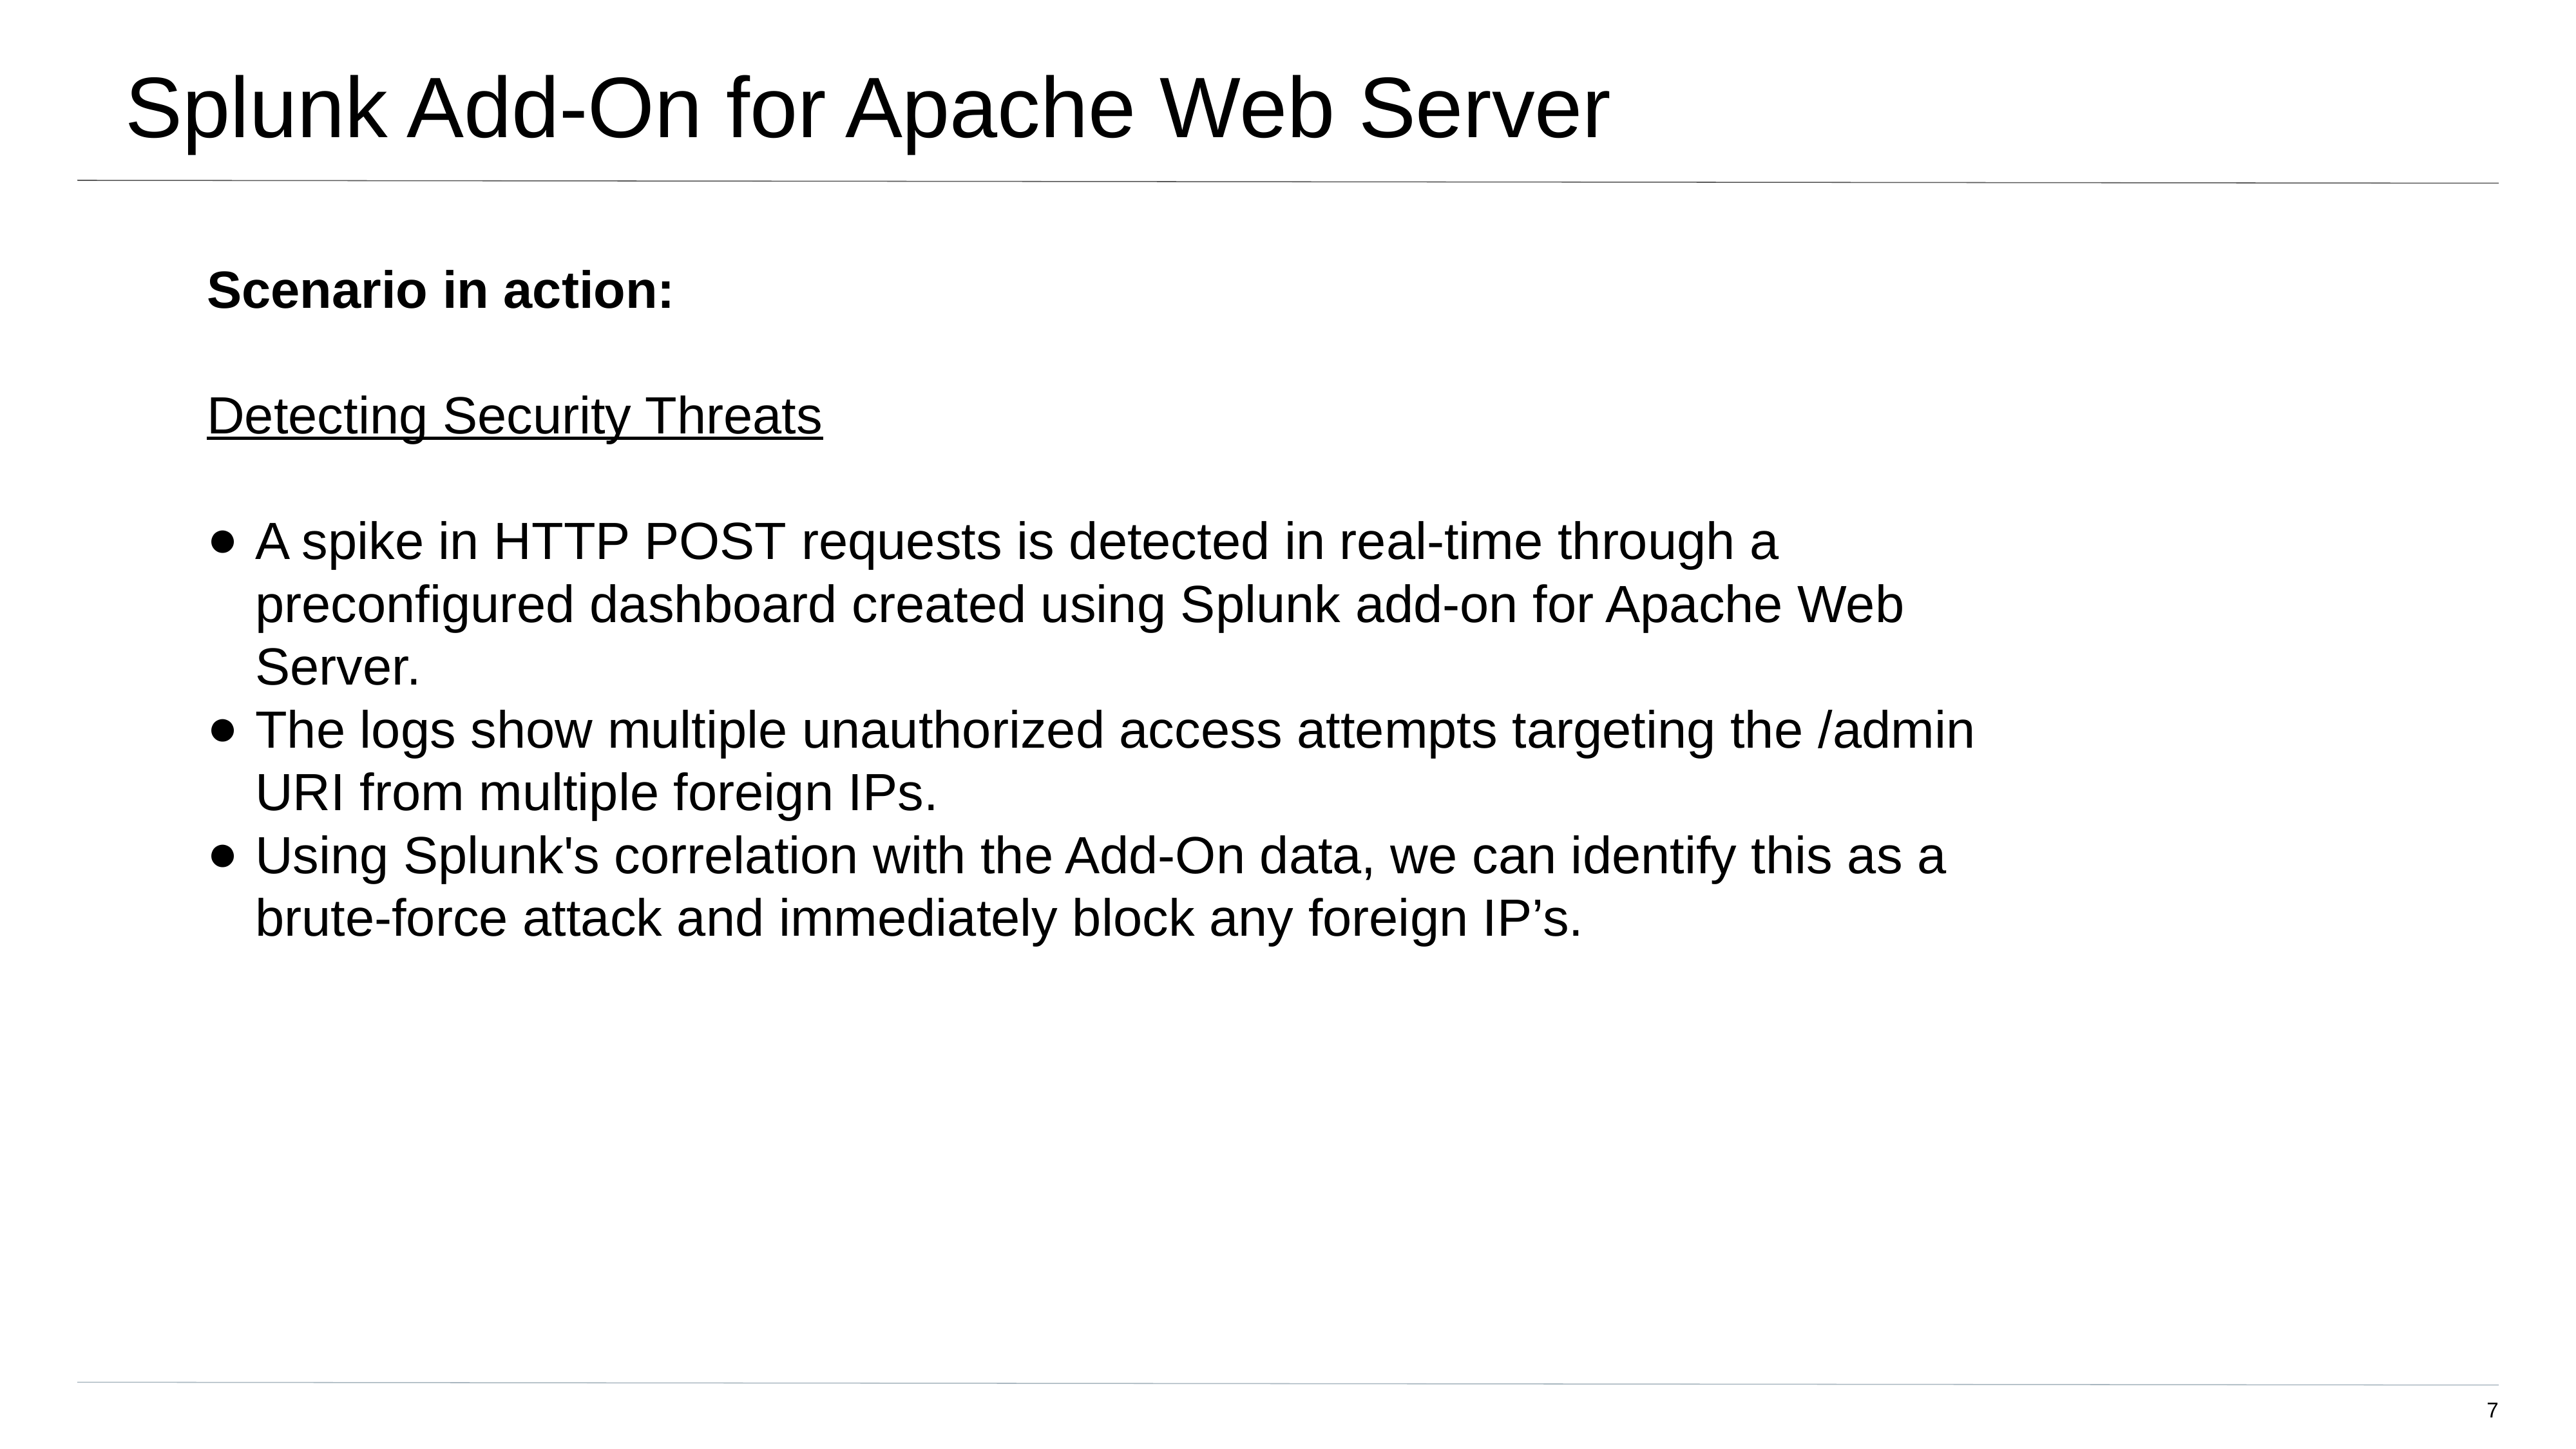

# Splunk Add-On for Apache Web Server
Scenario in action:

Detecting Security Threats

A spike in HTTP POST requests is detected in real-time through a preconfigured dashboard created using Splunk add-on for Apache Web Server.
The logs show multiple unauthorized access attempts targeting the /admin URI from multiple foreign IPs.
Using Splunk's correlation with the Add-On data, we can identify this as a brute-force attack and immediately block any foreign IP’s.
7